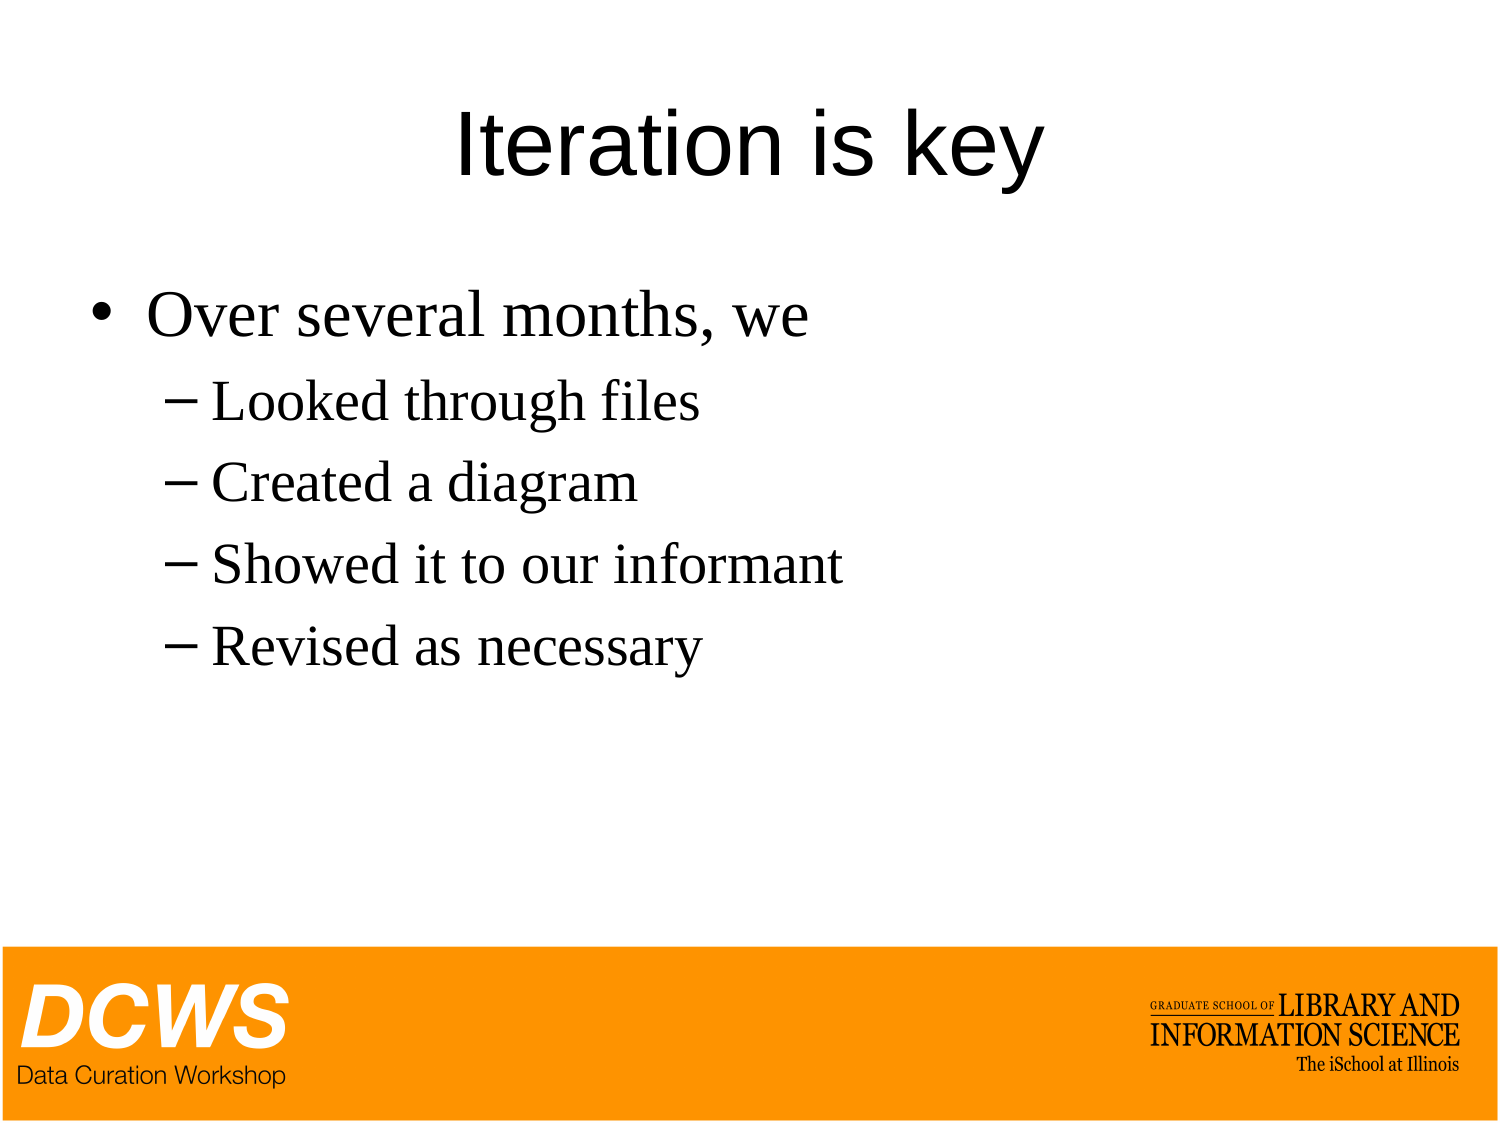

# Iteration is key
Over several months, we
Looked through files
Created a diagram
Showed it to our informant
Revised as necessary